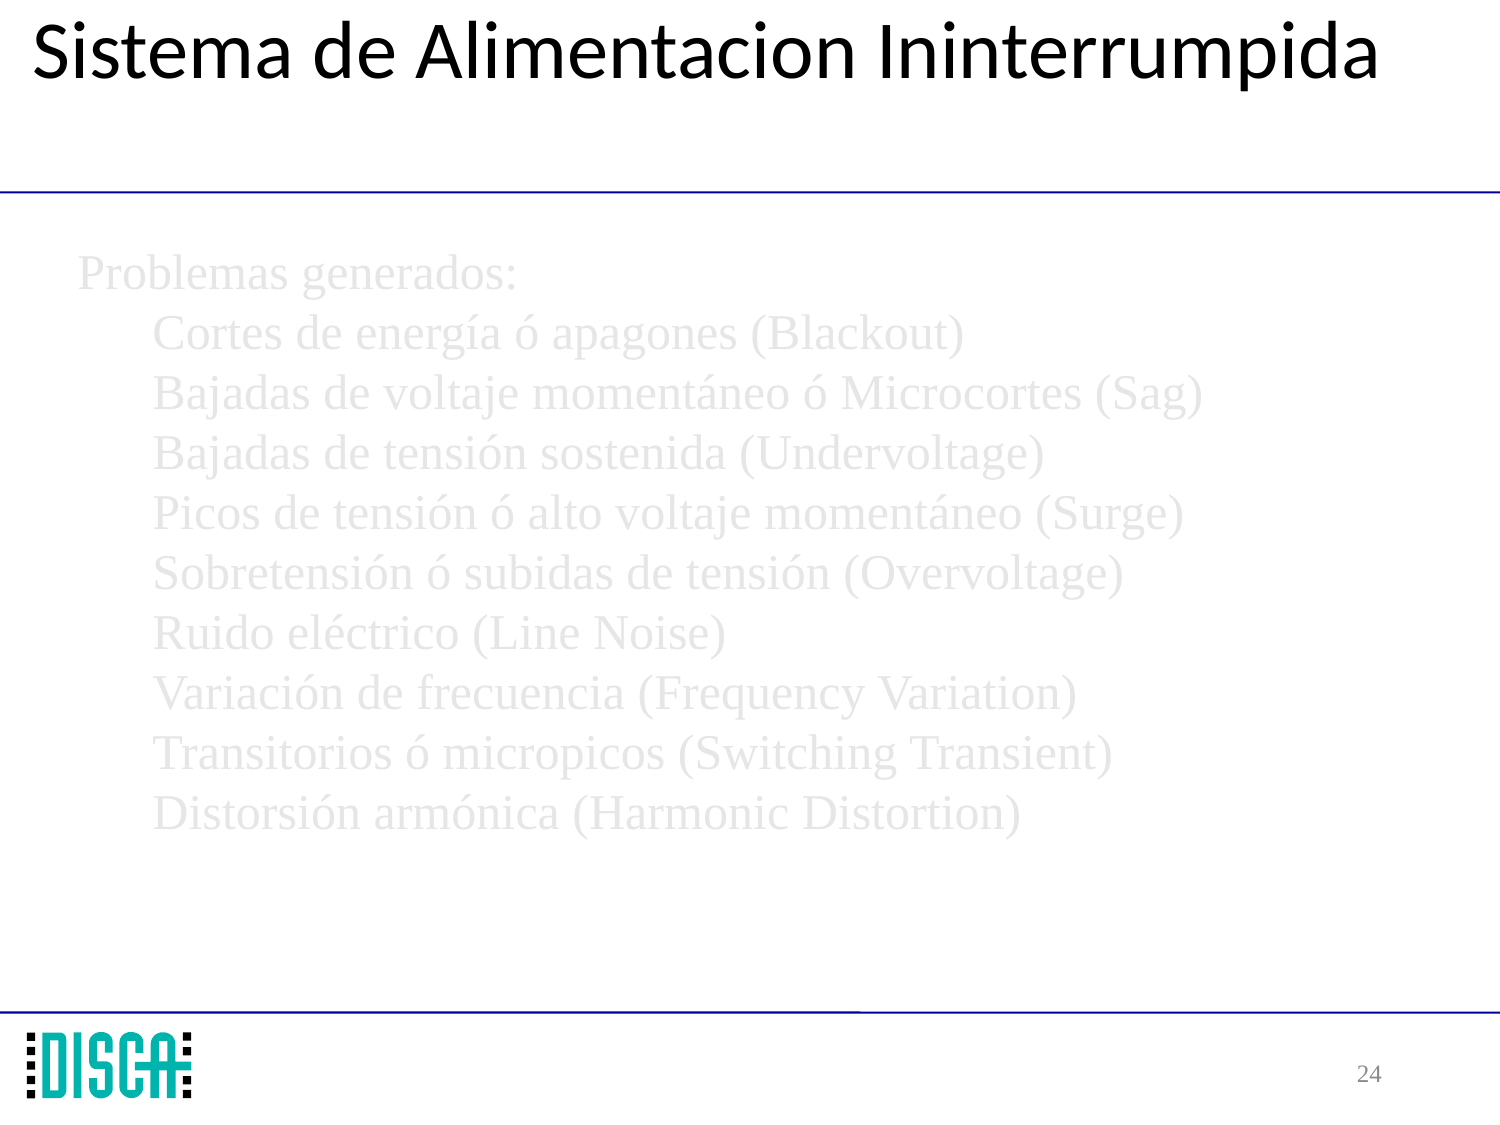

# Sistema de Alimentacion Ininterrumpida
Problemas generados:
Cortes de energía ó apagones (Blackout)
Bajadas de voltaje momentáneo ó Microcortes (Sag)
Bajadas de tensión sostenida (Undervoltage)
Picos de tensión ó alto voltaje momentáneo (Surge)
Sobretensión ó subidas de tensión (Overvoltage)
Ruido eléctrico (Line Noise)
Variación de frecuencia (Frequency Variation)
Transitorios ó micropicos (Switching Transient)
Distorsión armónica (Harmonic Distortion)
24